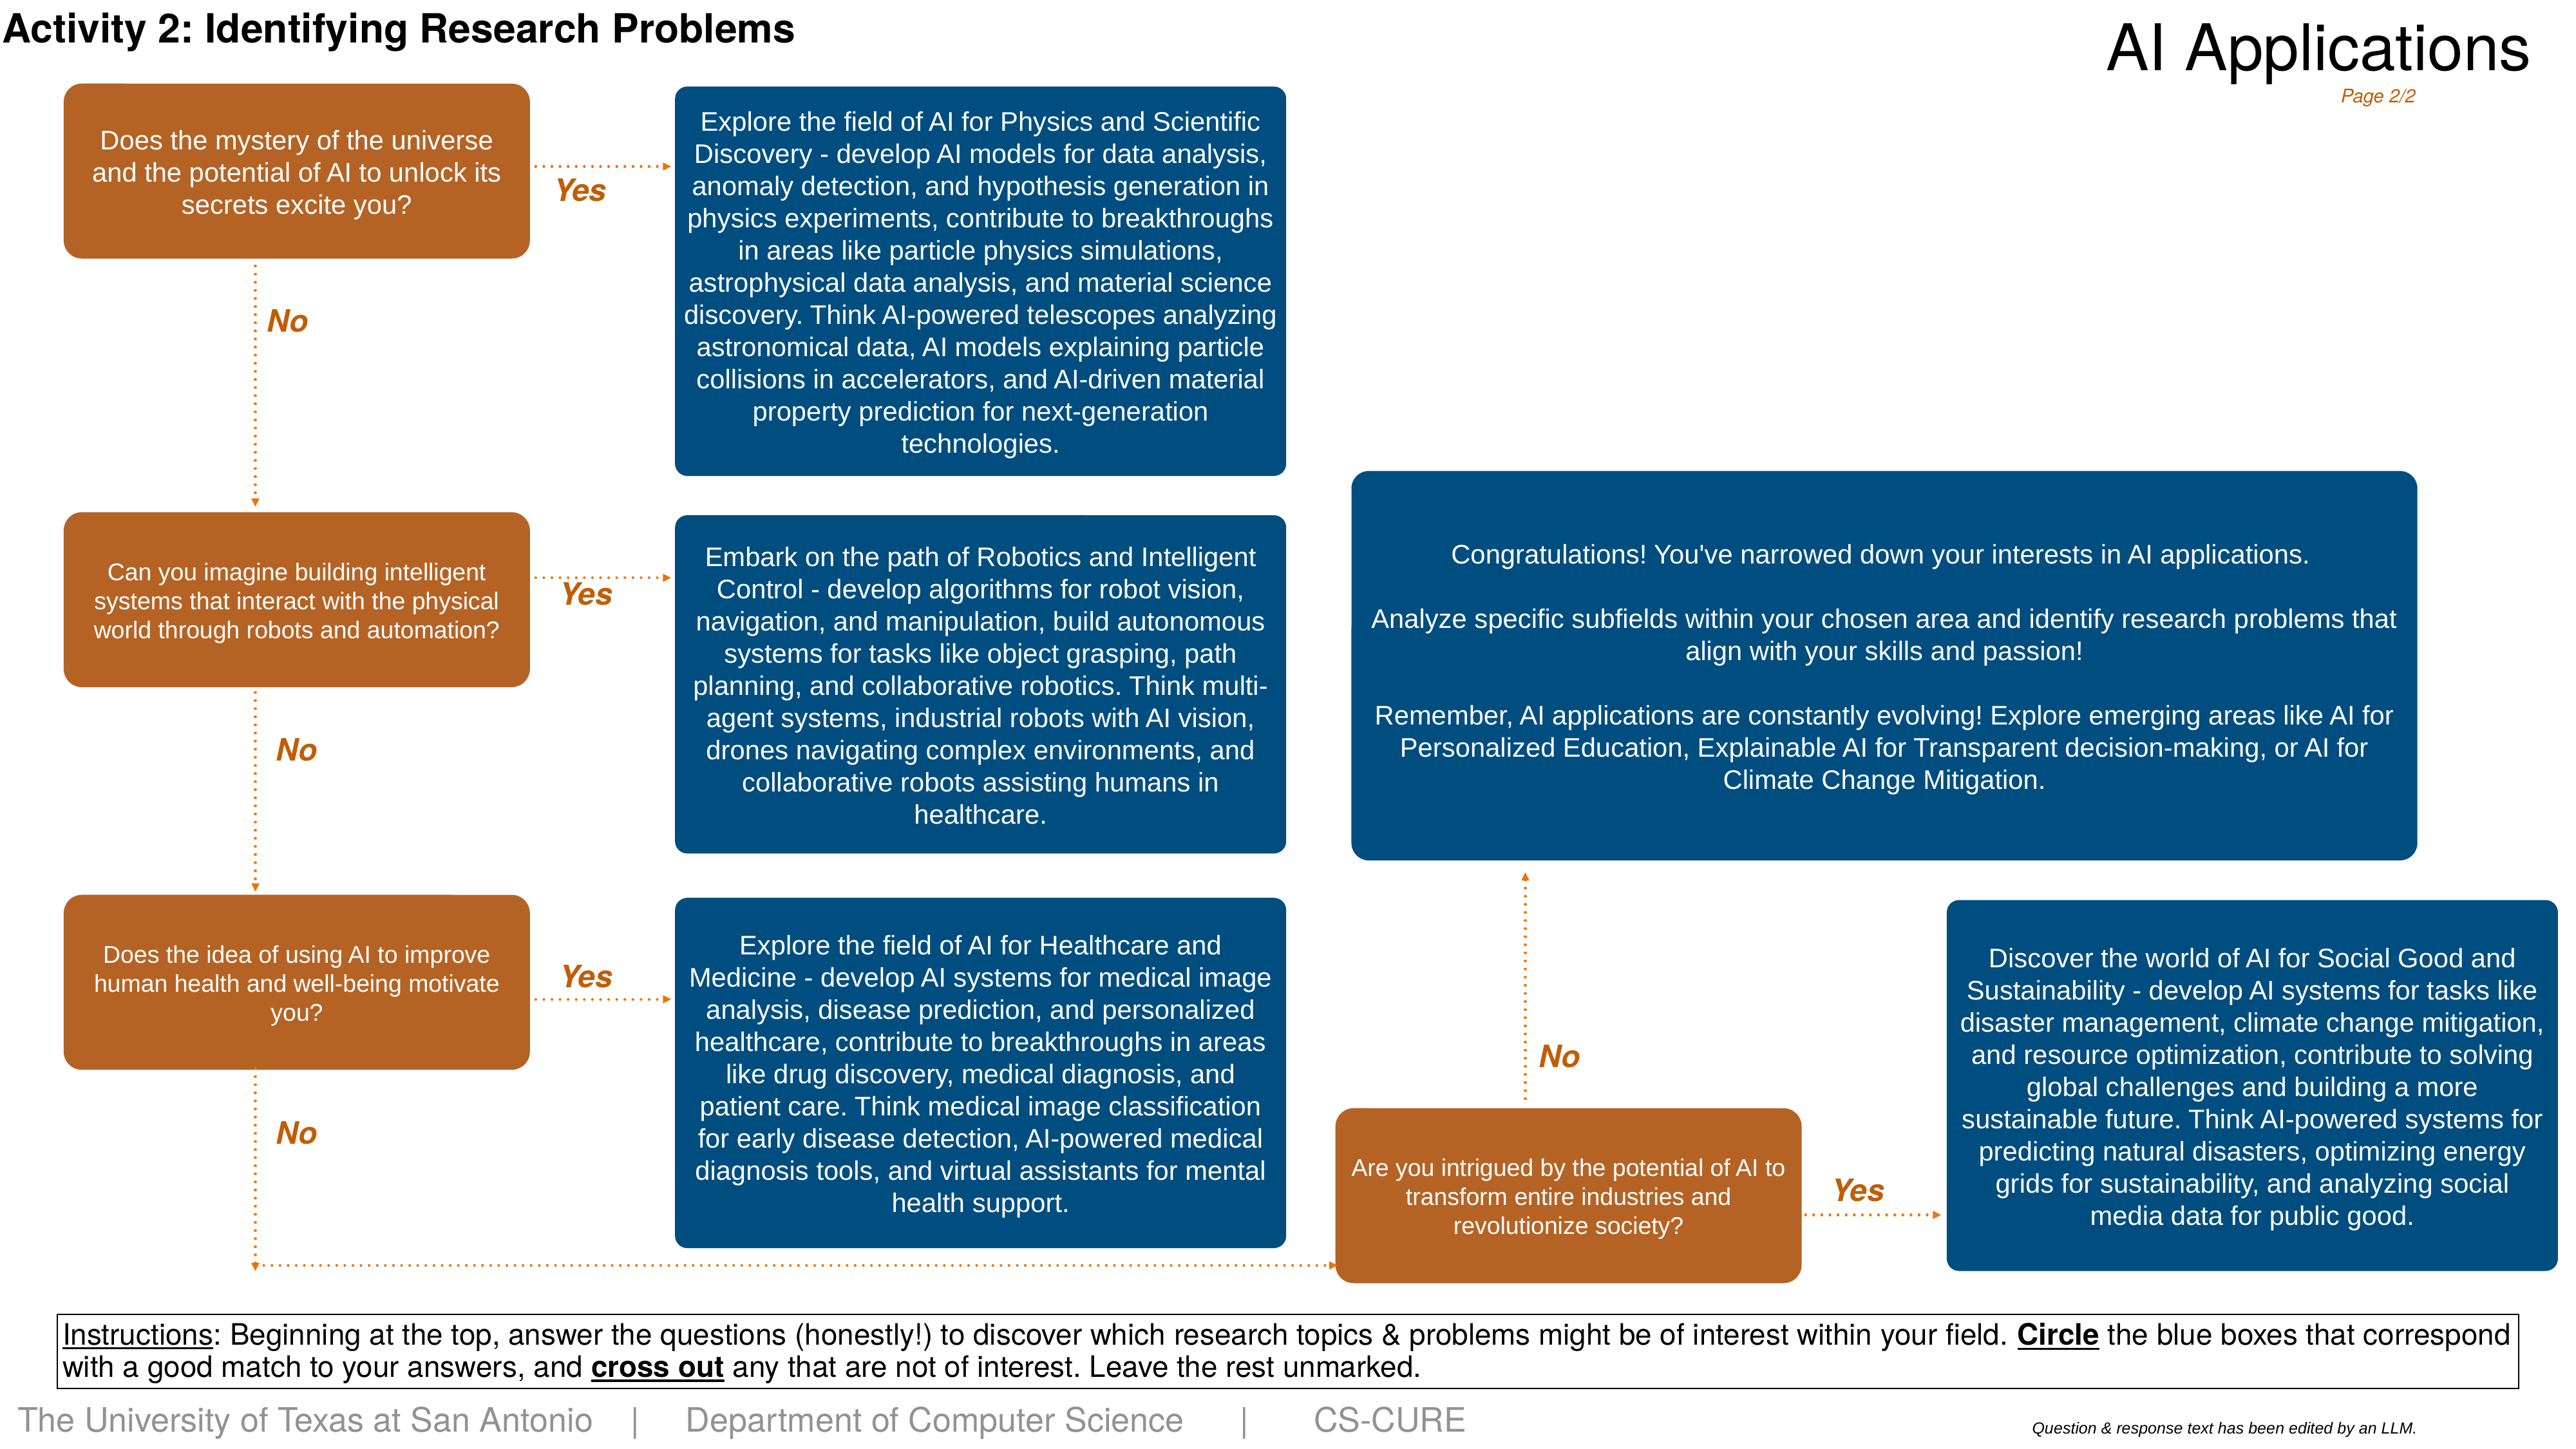

Activity 2: Identifying Research Problems
AI Applications
Page 2/2
Does the mystery of the universe and the potential of AI to unlock its secrets excite you?
Explore the field of AI for Physics and Scientific Discovery - develop AI models for data analysis, anomaly detection, and hypothesis generation in physics experiments, contribute to breakthroughs in areas like particle physics simulations, astrophysical data analysis, and material science discovery. Think AI-powered telescopes analyzing astronomical data, AI models explaining particle collisions in accelerators, and AI-driven material property prediction for next-generation technologies.

Yes

No
Congratulations! You've narrowed down your interests in AI applications.

Analyze specific subfields within your chosen area and identify research problems that align with your skills and passion!

Remember, AI applications are constantly evolving! Explore emerging areas like AI for Personalized Education, Explainable AI for Transparent decision-making, or AI for Climate Change Mitigation.
Can you imagine building intelligent systems that interact with the physical world through robots and automation?
Embark on the path of Robotics and Intelligent Control - develop algorithms for robot vision, navigation, and manipulation, build autonomous systems for tasks like object grasping, path planning, and collaborative robotics. Think multi-agent systems, industrial robots with AI vision, drones navigating complex environments, and collaborative robots assisting humans in healthcare.
Yes

No

Does the idea of using AI to improve human health and well-being motivate you?
Explore the field of AI for Healthcare and Medicine - develop AI systems for medical image analysis, disease prediction, and personalized healthcare, contribute to breakthroughs in areas like drug discovery, medical diagnosis, and patient care. Think medical image classification for early disease detection, AI-powered medical diagnosis tools, and virtual assistants for mental health support.
Discover the world of AI for Social Good and Sustainability - develop AI systems for tasks like disaster management, climate change mitigation, and resource optimization, contribute to solving global challenges and building a more sustainable future. Think AI-powered systems for predicting natural disasters, optimizing energy grids for sustainability, and analyzing social media data for public good.
Yes

No

Are you intrigued by the potential of AI to transform entire industries and revolutionize society?
No
Yes

Instructions: Beginning at the top, answer the questions (honestly!) to discover which research topics & problems might be of interest within your field. Circle the blue boxes that correspond with a good match to your answers, and cross out any that are not of interest. Leave the rest unmarked.
48
Question & response text has been edited by an LLM.